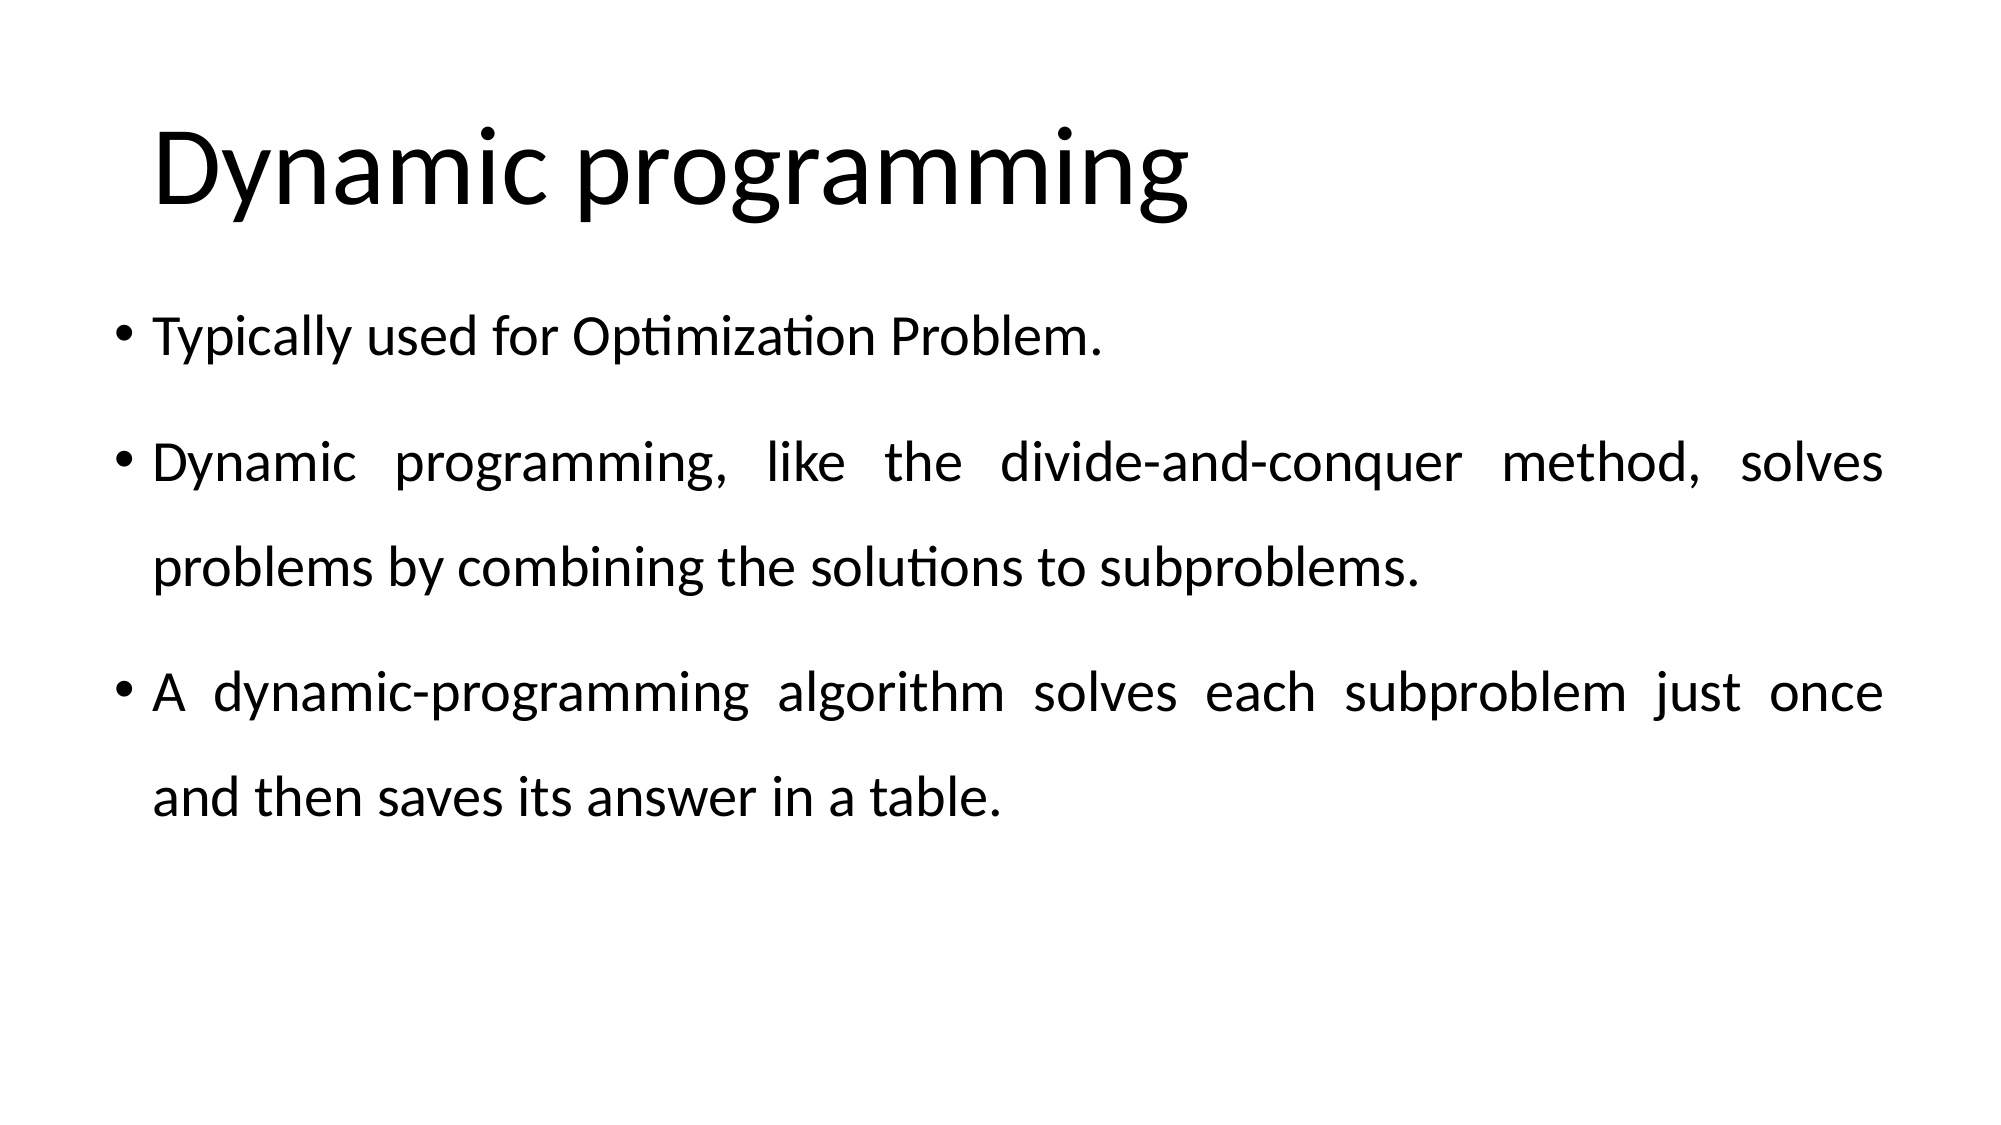

# Dynamic programming
Typically used for Optimization Problem.
Dynamic programming, like the divide-and-conquer method, solves problems by combining the solutions to subproblems.
A dynamic-programming algorithm solves each subproblem just once and then saves its answer in a table.